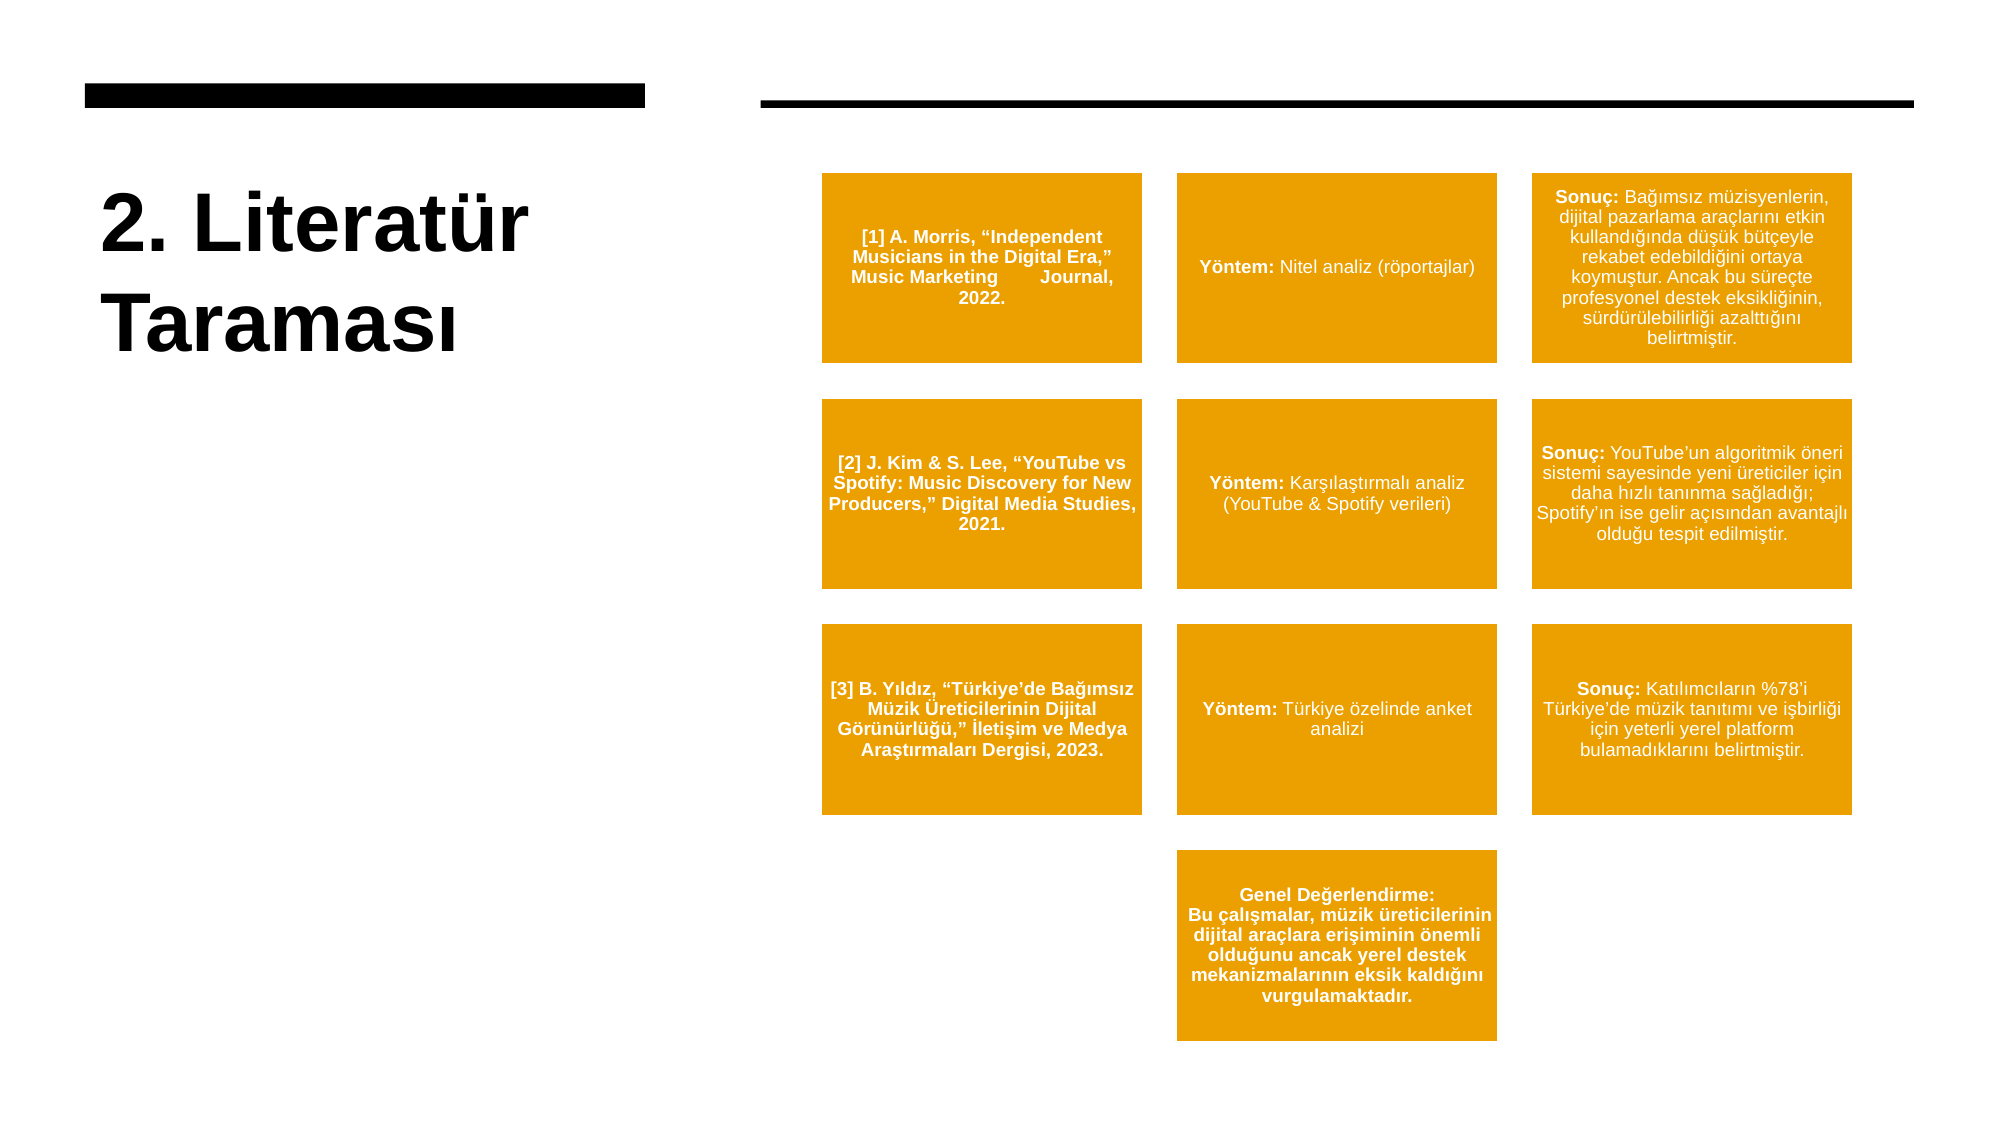

# 2. Literatür Taraması
[1] A. Morris, “Independent Musicians in the Digital Era,” Music Marketing        Journal, 2022.
Yöntem: Nitel analiz (röportajlar)
Sonuç: Bağımsız müzisyenlerin, dijital pazarlama araçlarını etkin kullandığında düşük bütçeyle rekabet edebildiğini ortaya koymuştur. Ancak bu süreçte profesyonel destek eksikliğinin, sürdürülebilirliği azalttığını belirtmiştir.
[2] J. Kim & S. Lee, “YouTube vs Spotify: Music Discovery for New Producers,” Digital Media Studies, 2021.
Yöntem: Karşılaştırmalı analiz (YouTube & Spotify verileri)
Sonuç: YouTube’un algoritmik öneri sistemi sayesinde yeni üreticiler için daha hızlı tanınma sağladığı; Spotify’ın ise gelir açısından avantajlı olduğu tespit edilmiştir.
[3] B. Yıldız, “Türkiye’de Bağımsız Müzik Üreticilerinin Dijital Görünürlüğü,” İletişim ve Medya Araştırmaları Dergisi, 2023.
Yöntem: Türkiye özelinde anket analizi
Sonuç: Katılımcıların %78’i Türkiye’de müzik tanıtımı ve işbirliği için yeterli yerel platform bulamadıklarını belirtmiştir.
Genel Değerlendirme:
 Bu çalışmalar, müzik üreticilerinin dijital araçlara erişiminin önemli olduğunu ancak yerel destek mekanizmalarının eksik kaldığını vurgulamaktadır.